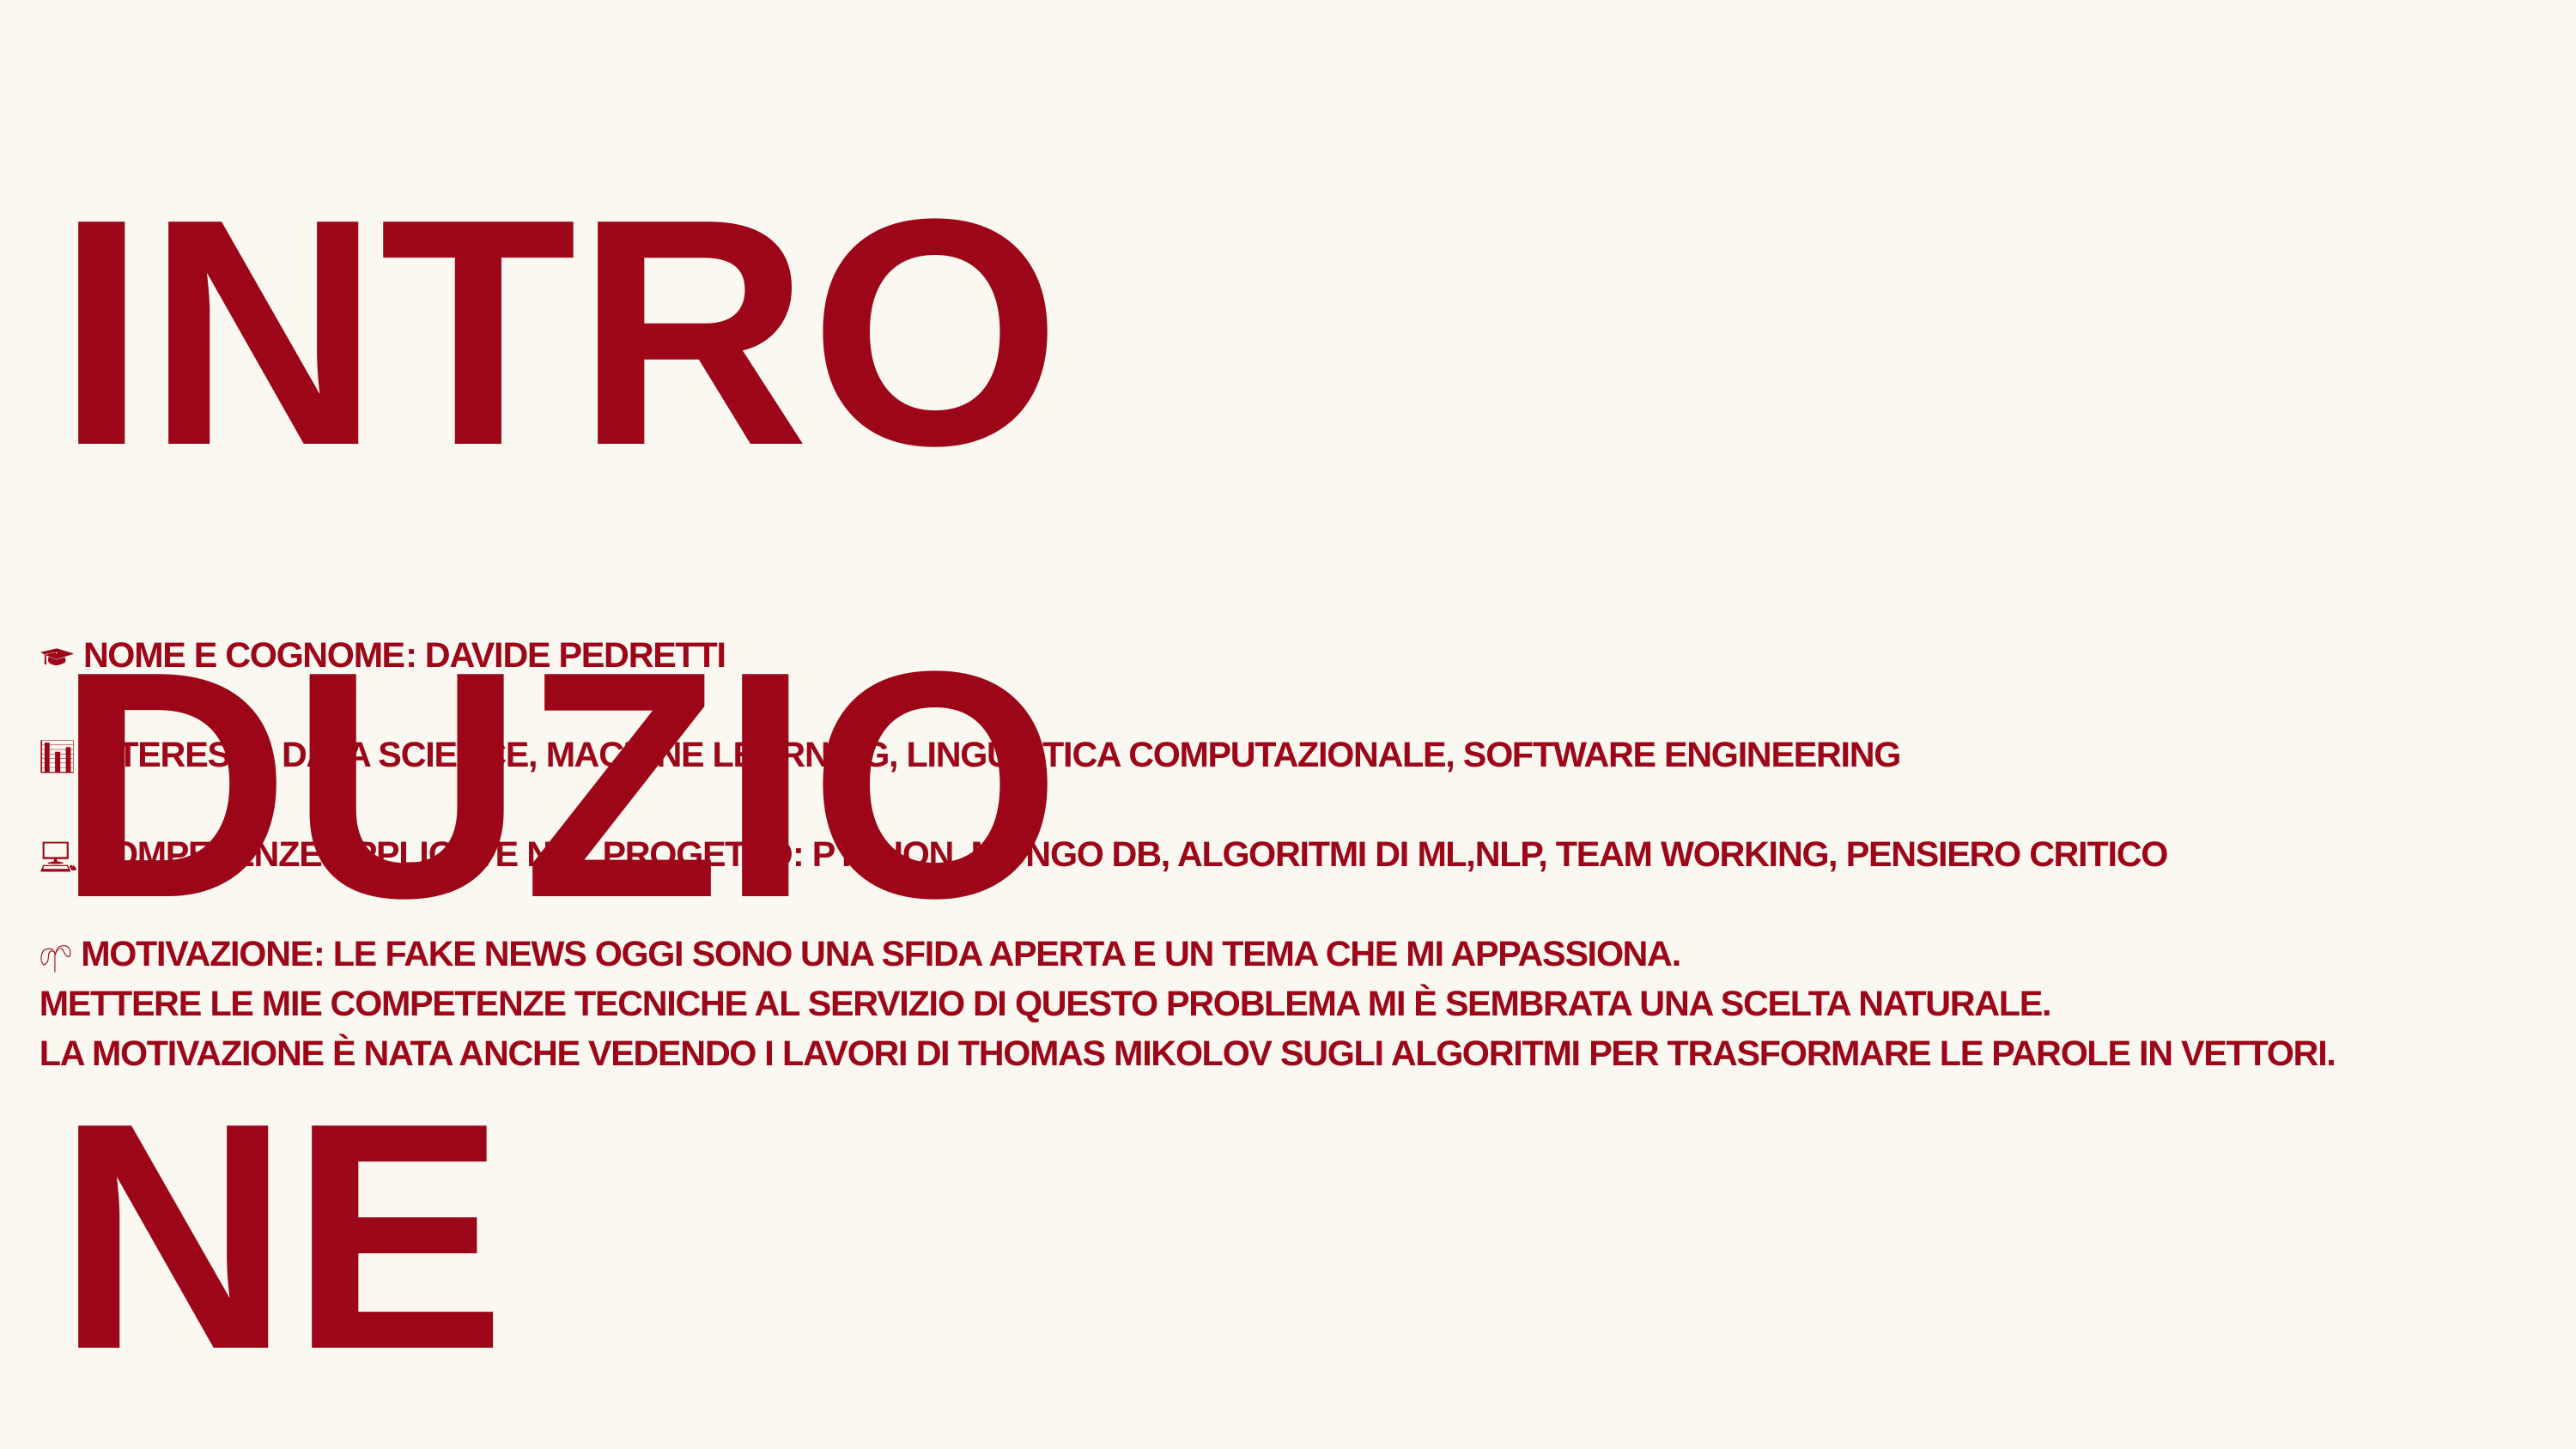

INTRODUZIONE
🎓 NOME E COGNOME: DAVIDE PEDRETTI

📊 INTERESSI: DATA SCIENCE, MACHINE LEARNING, LINGUISTICA COMPUTAZIONALE, SOFTWARE ENGINEERING

💻 COMPETENZE APPLICATE NEL PROGETTO: PYTHON, MONGO DB, ALGORITMI DI ML,NLP, TEAM WORKING, PENSIERO CRITICO

🌱 MOTIVAZIONE: LE FAKE NEWS OGGI SONO UNA SFIDA APERTA E UN TEMA CHE MI APPASSIONA.
METTERE LE MIE COMPETENZE TECNICHE AL SERVIZIO DI QUESTO PROBLEMA MI È SEMBRATA UNA SCELTA NATURALE.
LA MOTIVAZIONE È NATA ANCHE VEDENDO I LAVORI DI THOMAS MIKOLOV SUGLI ALGORITMI PER TRASFORMARE LE PAROLE IN VETTORI.